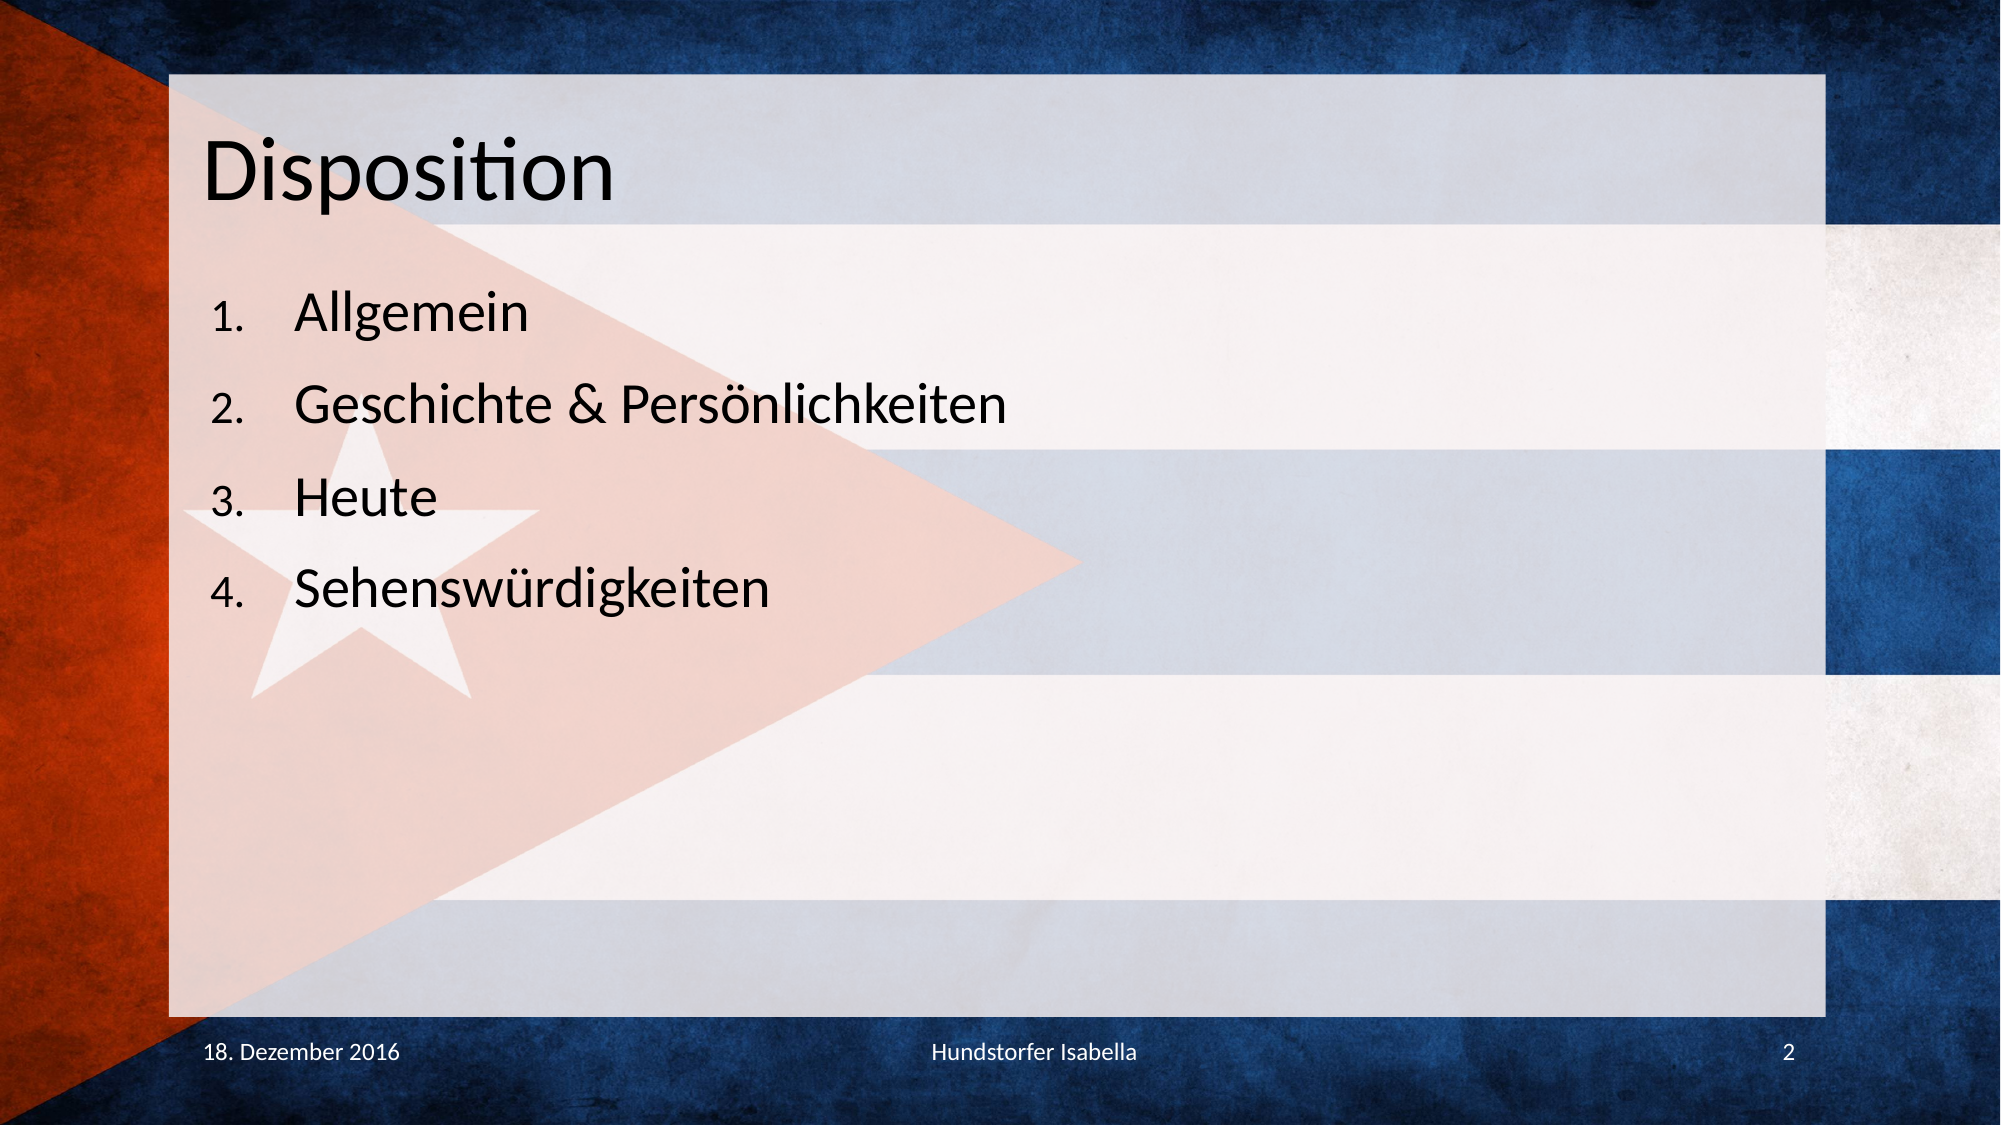

# Disposition
Allgemein
Geschichte & Persönlichkeiten
Heute
Sehenswürdigkeiten
18. Dezember 2016
Hundstorfer Isabella
2